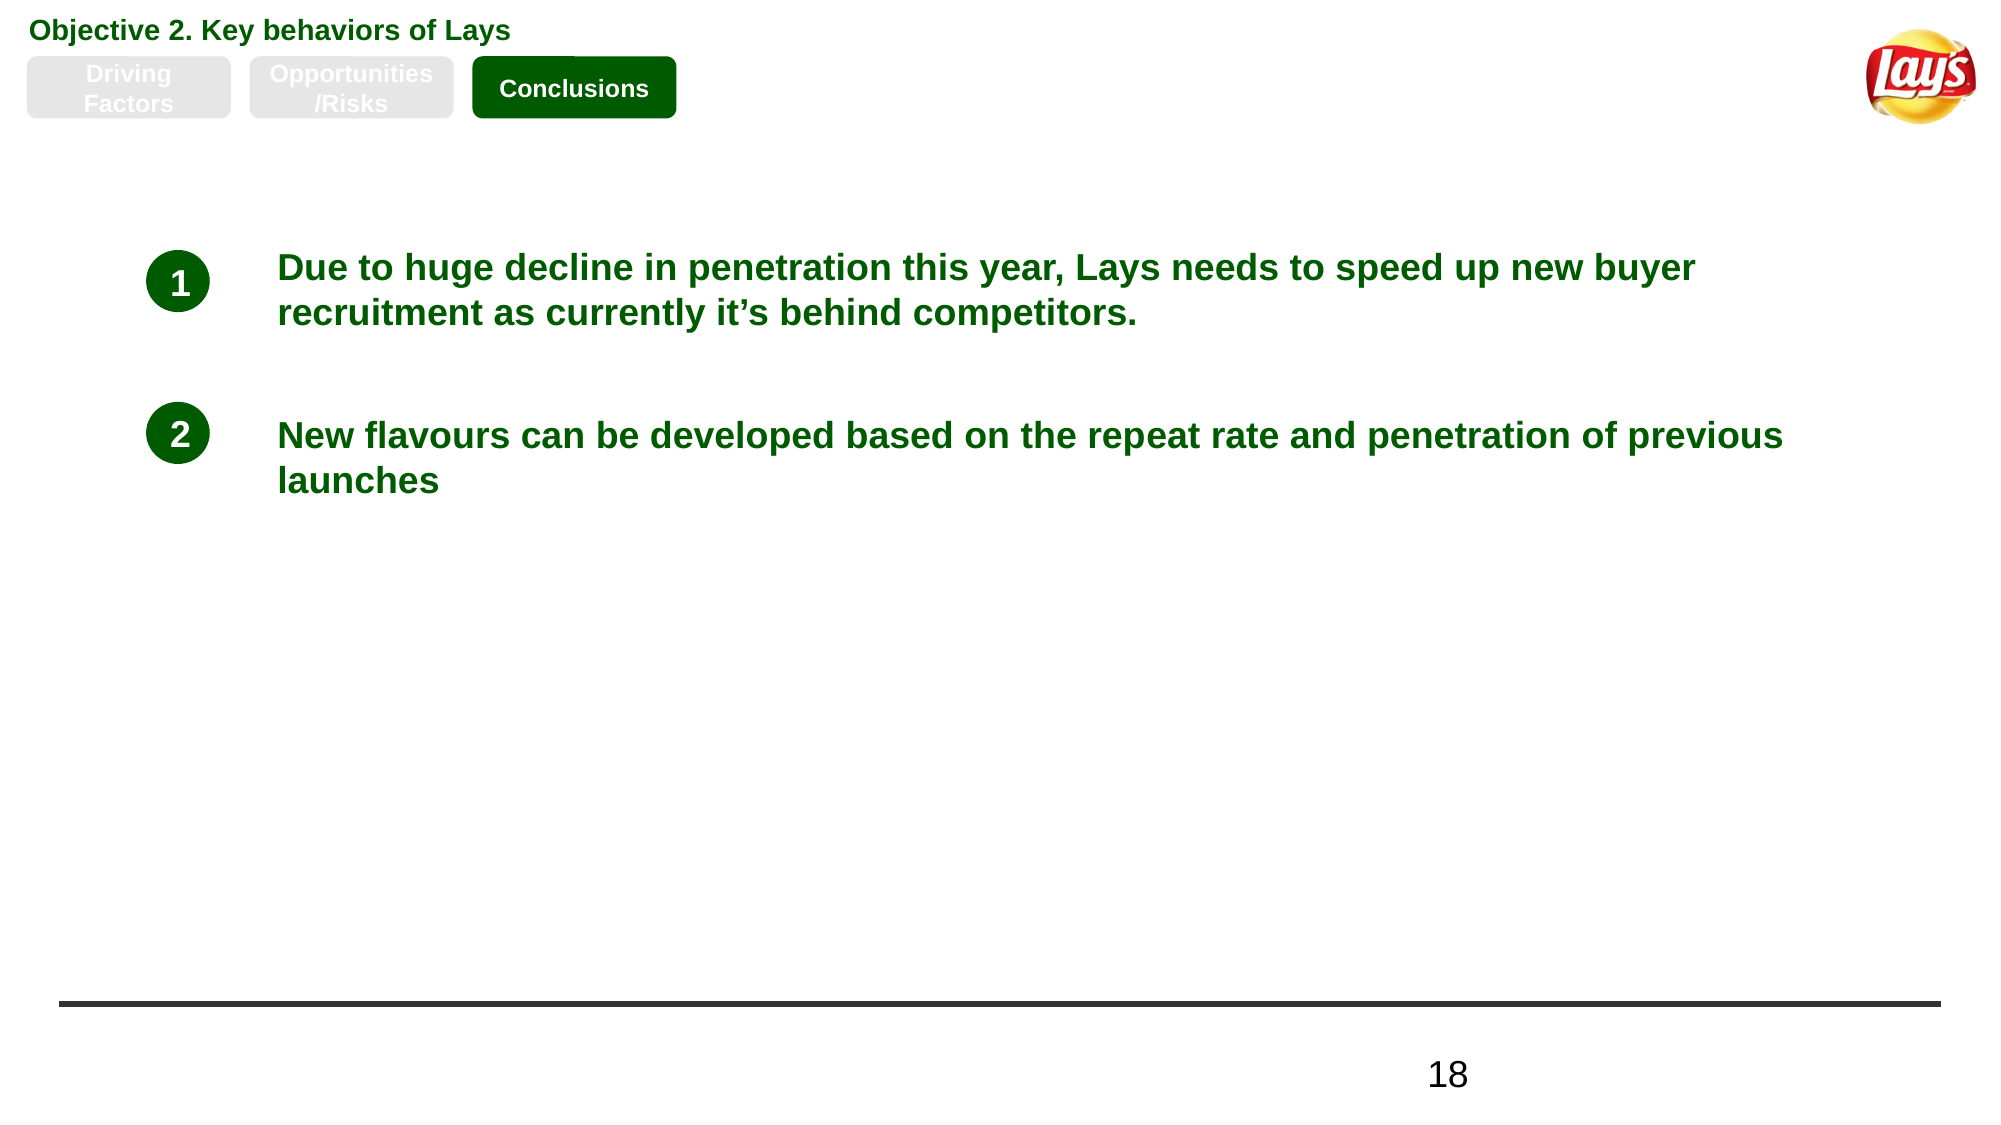

Objective 2. Key behaviors of Lays
Driving Factors
Opportunities/Risks
Conclusions
Due to huge decline in penetration this year, Lays needs to speed up new buyer recruitment as currently it’s behind competitors.
1
2
New flavours can be developed based on the repeat rate and penetration of previous launches

18